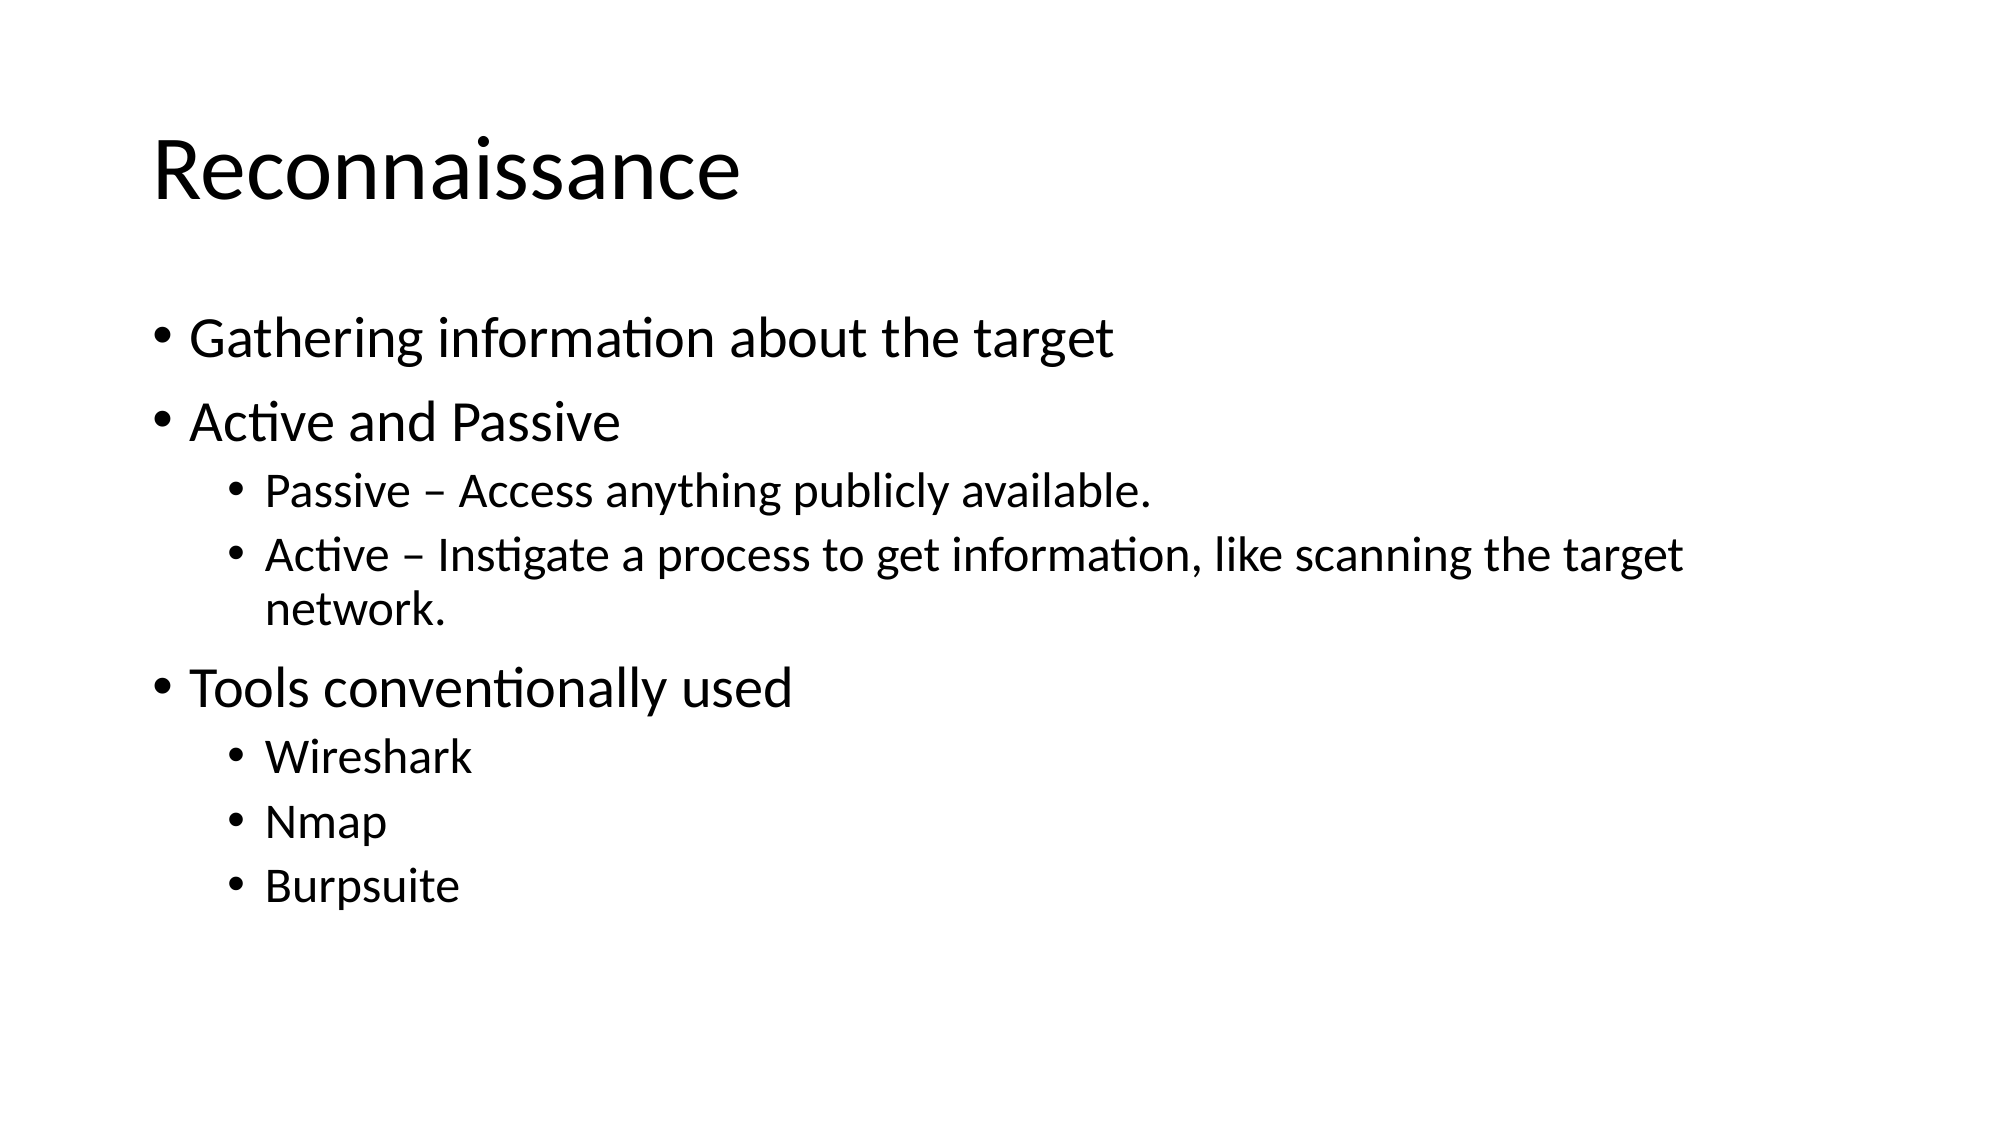

# Reconnaissance
Gathering information about the target
Active and Passive
Passive – Access anything publicly available.
Active – Instigate a process to get information, like scanning the target network.
Tools conventionally used
Wireshark
Nmap
Burpsuite